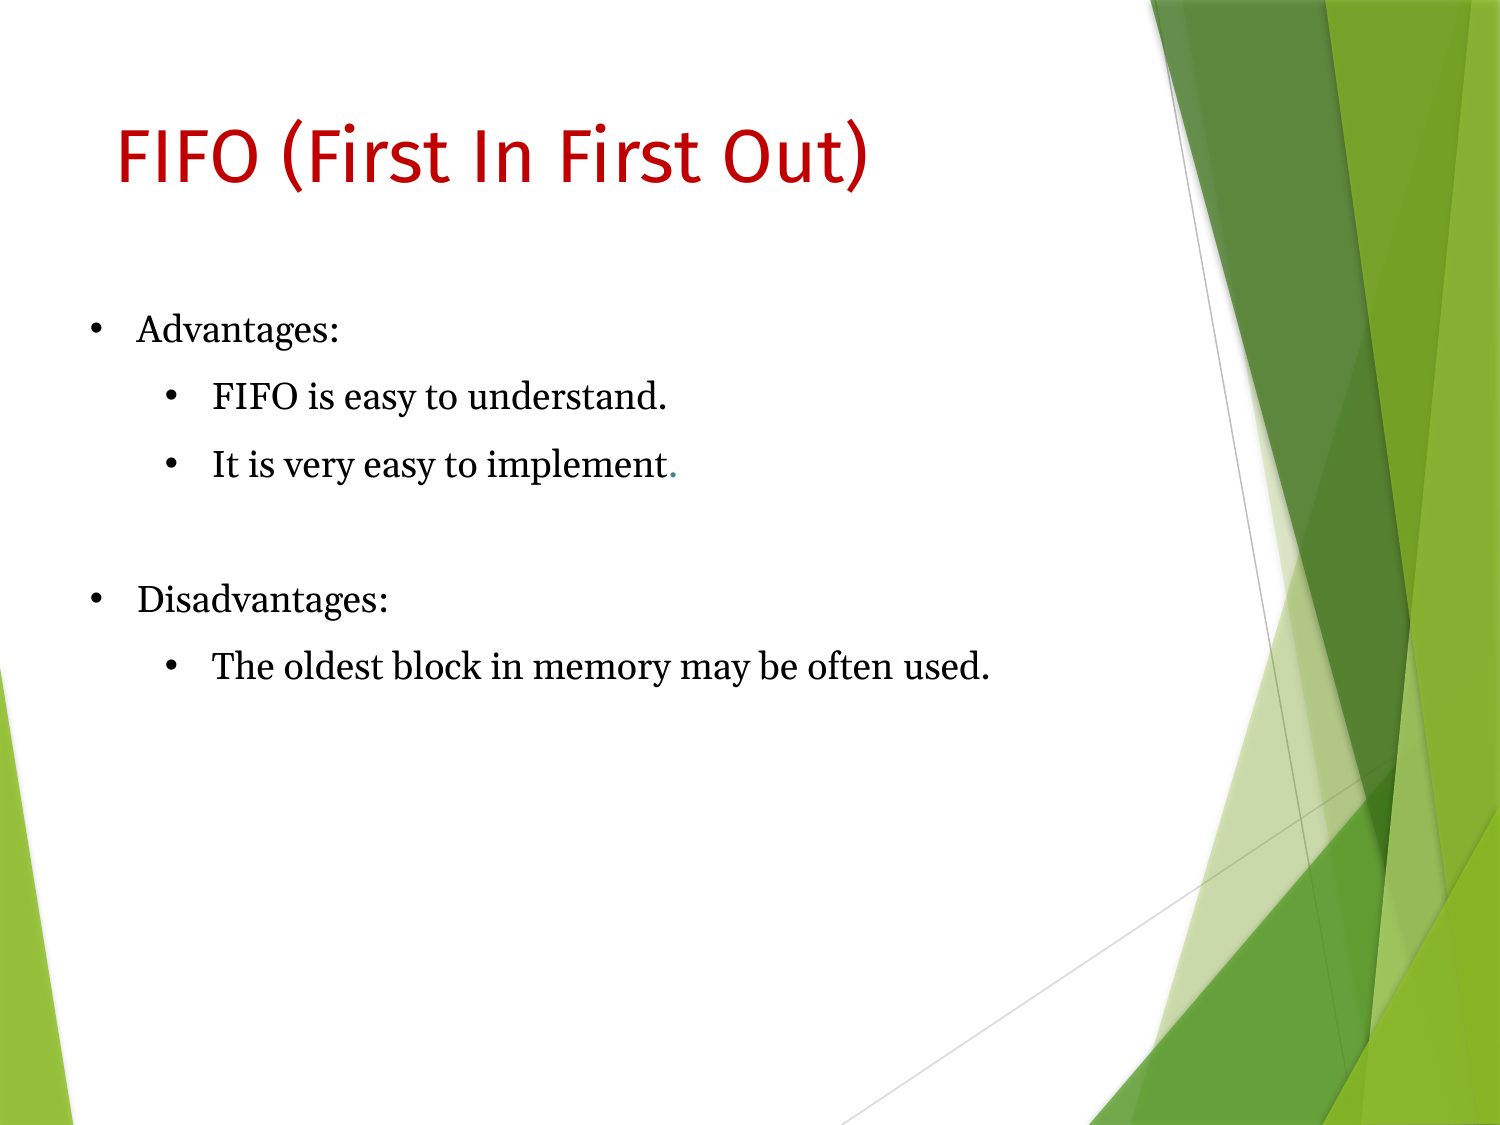

# FIFO (First In First Out)
Advantages:
FIFO is easy to understand.
It is very easy to implement.

Disadvantages:
The oldest block in memory may be often used.